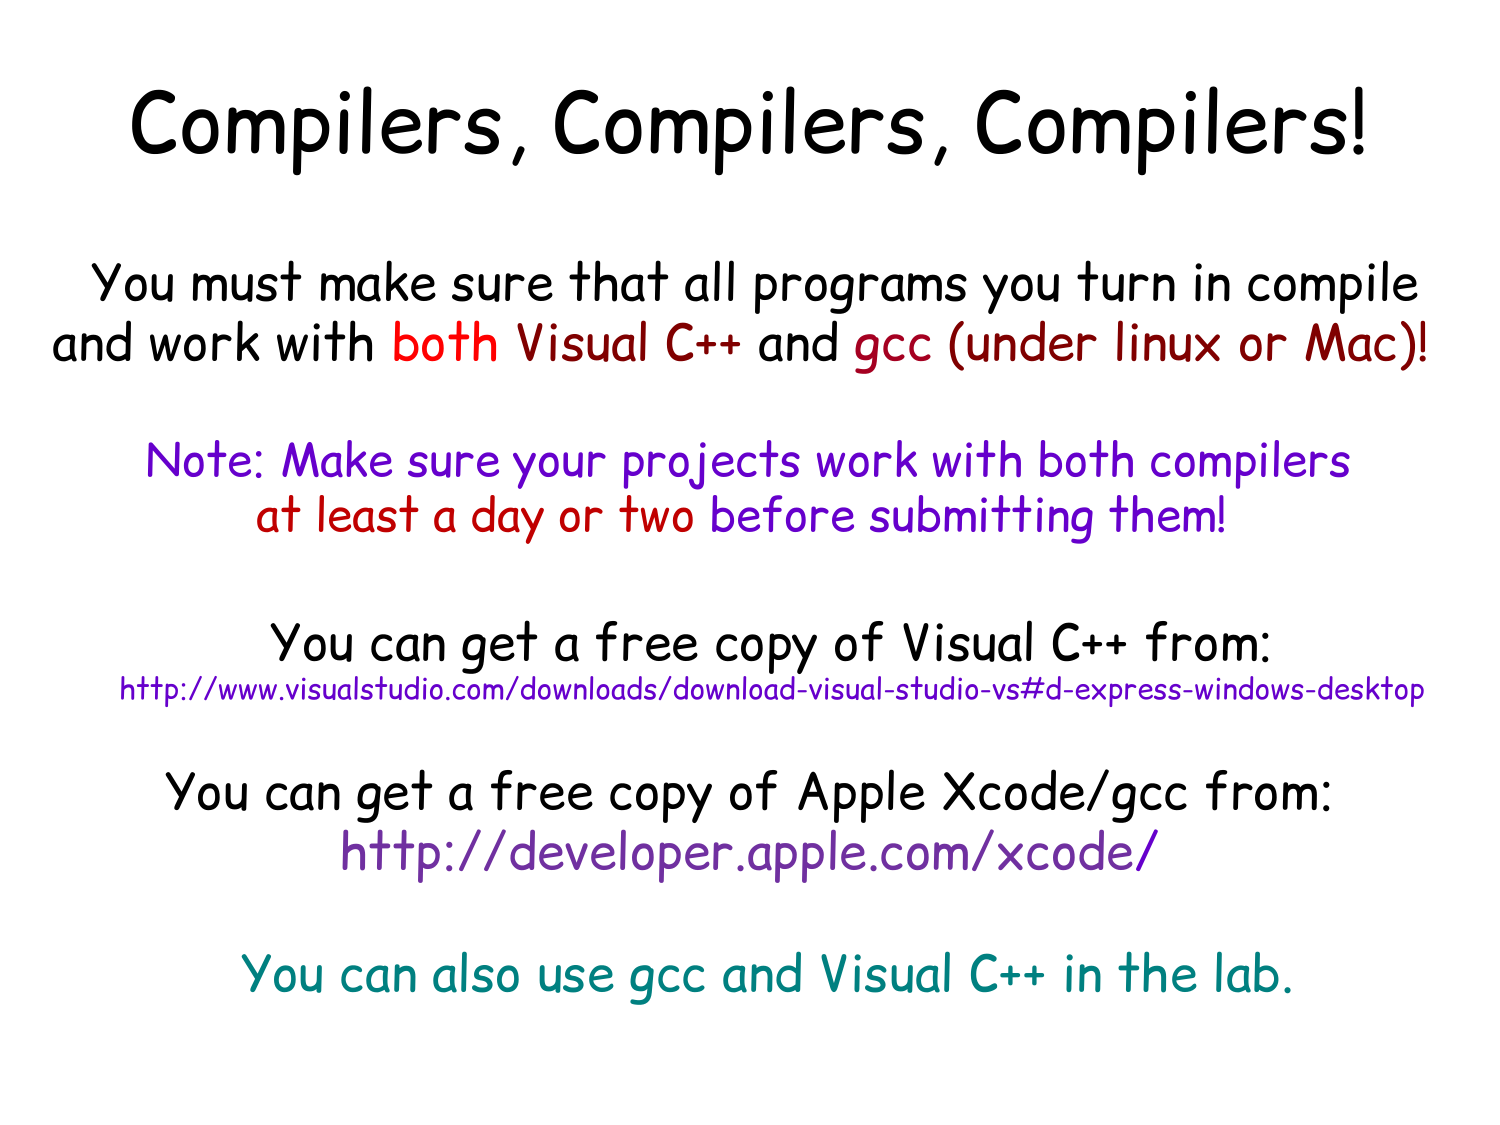

# Compilers, Compilers, Compilers!
You must make sure that all programs you turn in compile and work with both Visual C++ and gcc (under linux or Mac)!

Note: Make sure your projects work with both compilers
at least a day or two before submitting them!
You can get a free copy of Visual C++ from: http://www.visualstudio.com/downloads/download-visual-studio-vs#d-express-windows-desktop
You can get a free copy of Apple Xcode/gcc from: http://developer.apple.com/xcode/
You can also use gcc and Visual C++ in the lab.